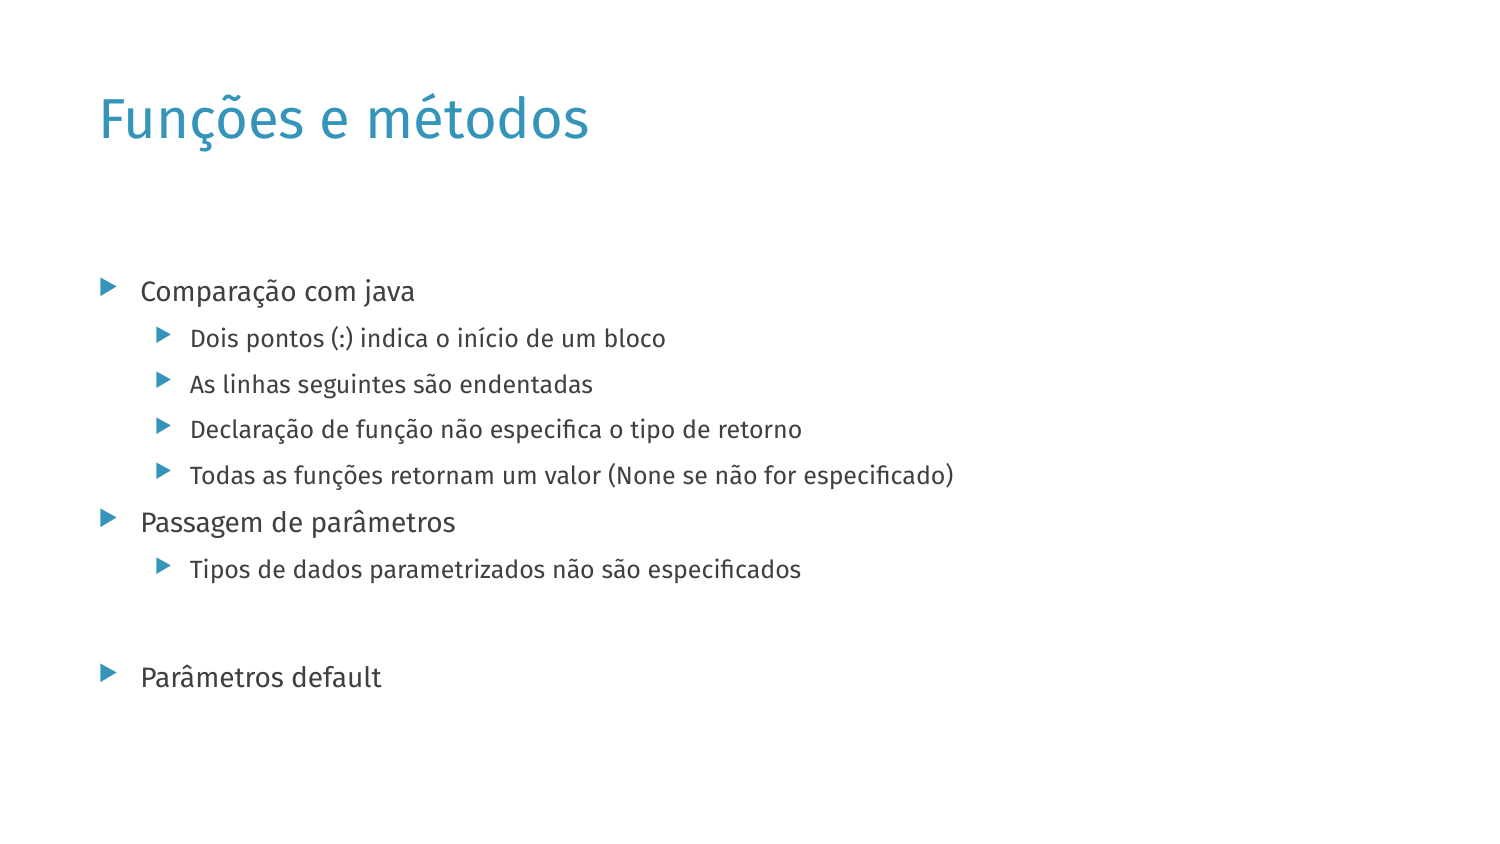

# Funções e métodos
Comparação com java
Dois pontos (:) indica o início de um bloco
As linhas seguintes são endentadas
Declaração de função não especifica o tipo de retorno
Todas as funções retornam um valor (None se não for especificado)
Passagem de parâmetros
Tipos de dados parametrizados não são especificados

Parâmetros default